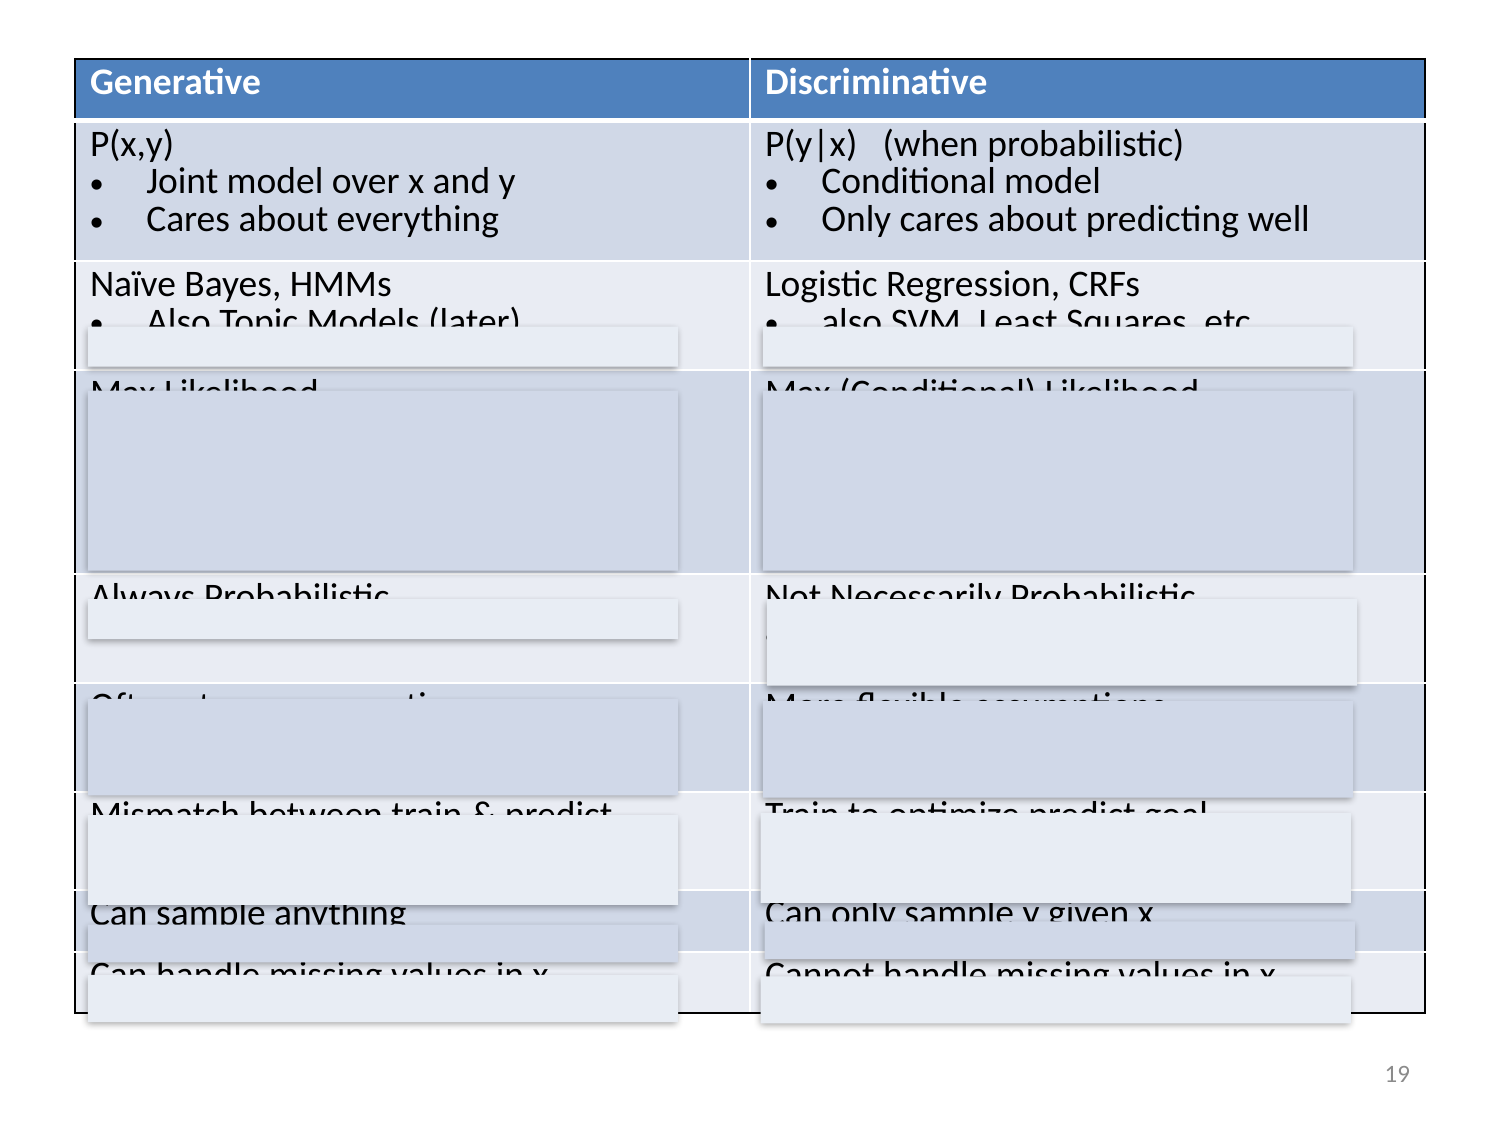

| Generative | Discriminative |
| --- | --- |
| P(x,y) Joint model over x and y Cares about everything | P(y|x) (when probabilistic) Conditional model Only cares about predicting well |
| Naïve Bayes, HMMs Also Topic Models (later) | Logistic Regression, CRFs also SVM, Least Squares, etc. |
| Max Likelihood | Max (Conditional) Likelihood (=minimize log loss) Can pick any loss based on y Hinge Loss, Squared Loss, etc. |
| Always Probabilistic | Not Necessarily Probabilistic Certainly never joint over P(x,y) |
| Often strong assumptions Keeps training tractable | More flexible assumptions Focuses entire model on P(y|x) |
| Mismatch between train & predict Requires Bayes’s rule | Train to optimize predict goal |
| Can sample anything | Can only sample y given x |
| Can handle missing values in x | Cannot handle missing values in x |

19